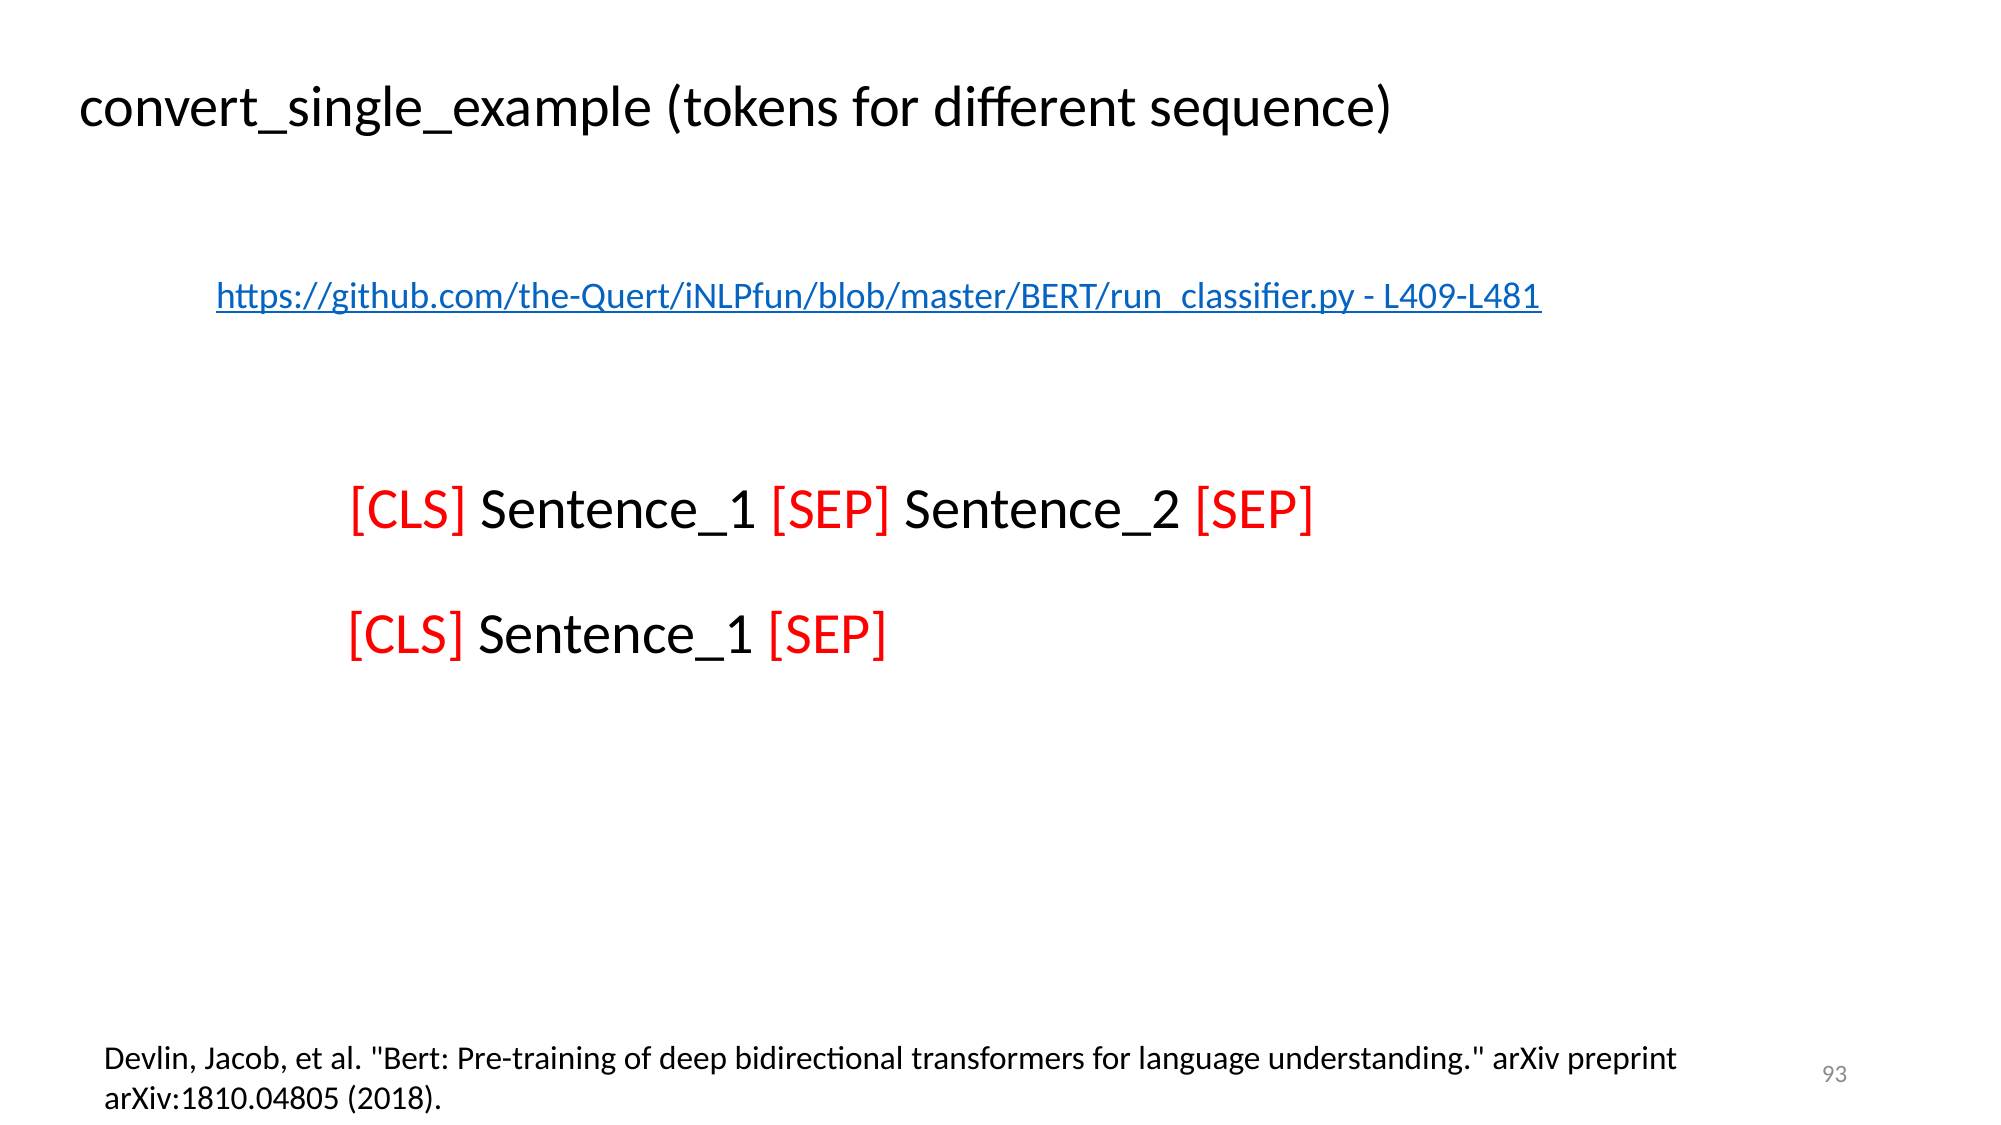

convert_single_example (tokens for different sequence)
https://github.com/the-Quert/iNLPfun/blob/master/BERT/run_classifier.py - L409-L481
[CLS] Sentence_1 [SEP] Sentence_2 [SEP]
[CLS] Sentence_1 [SEP]
Devlin, Jacob, et al. "Bert: Pre-training of deep bidirectional transformers for language understanding." arXiv preprint arXiv:1810.04805 (2018).
93